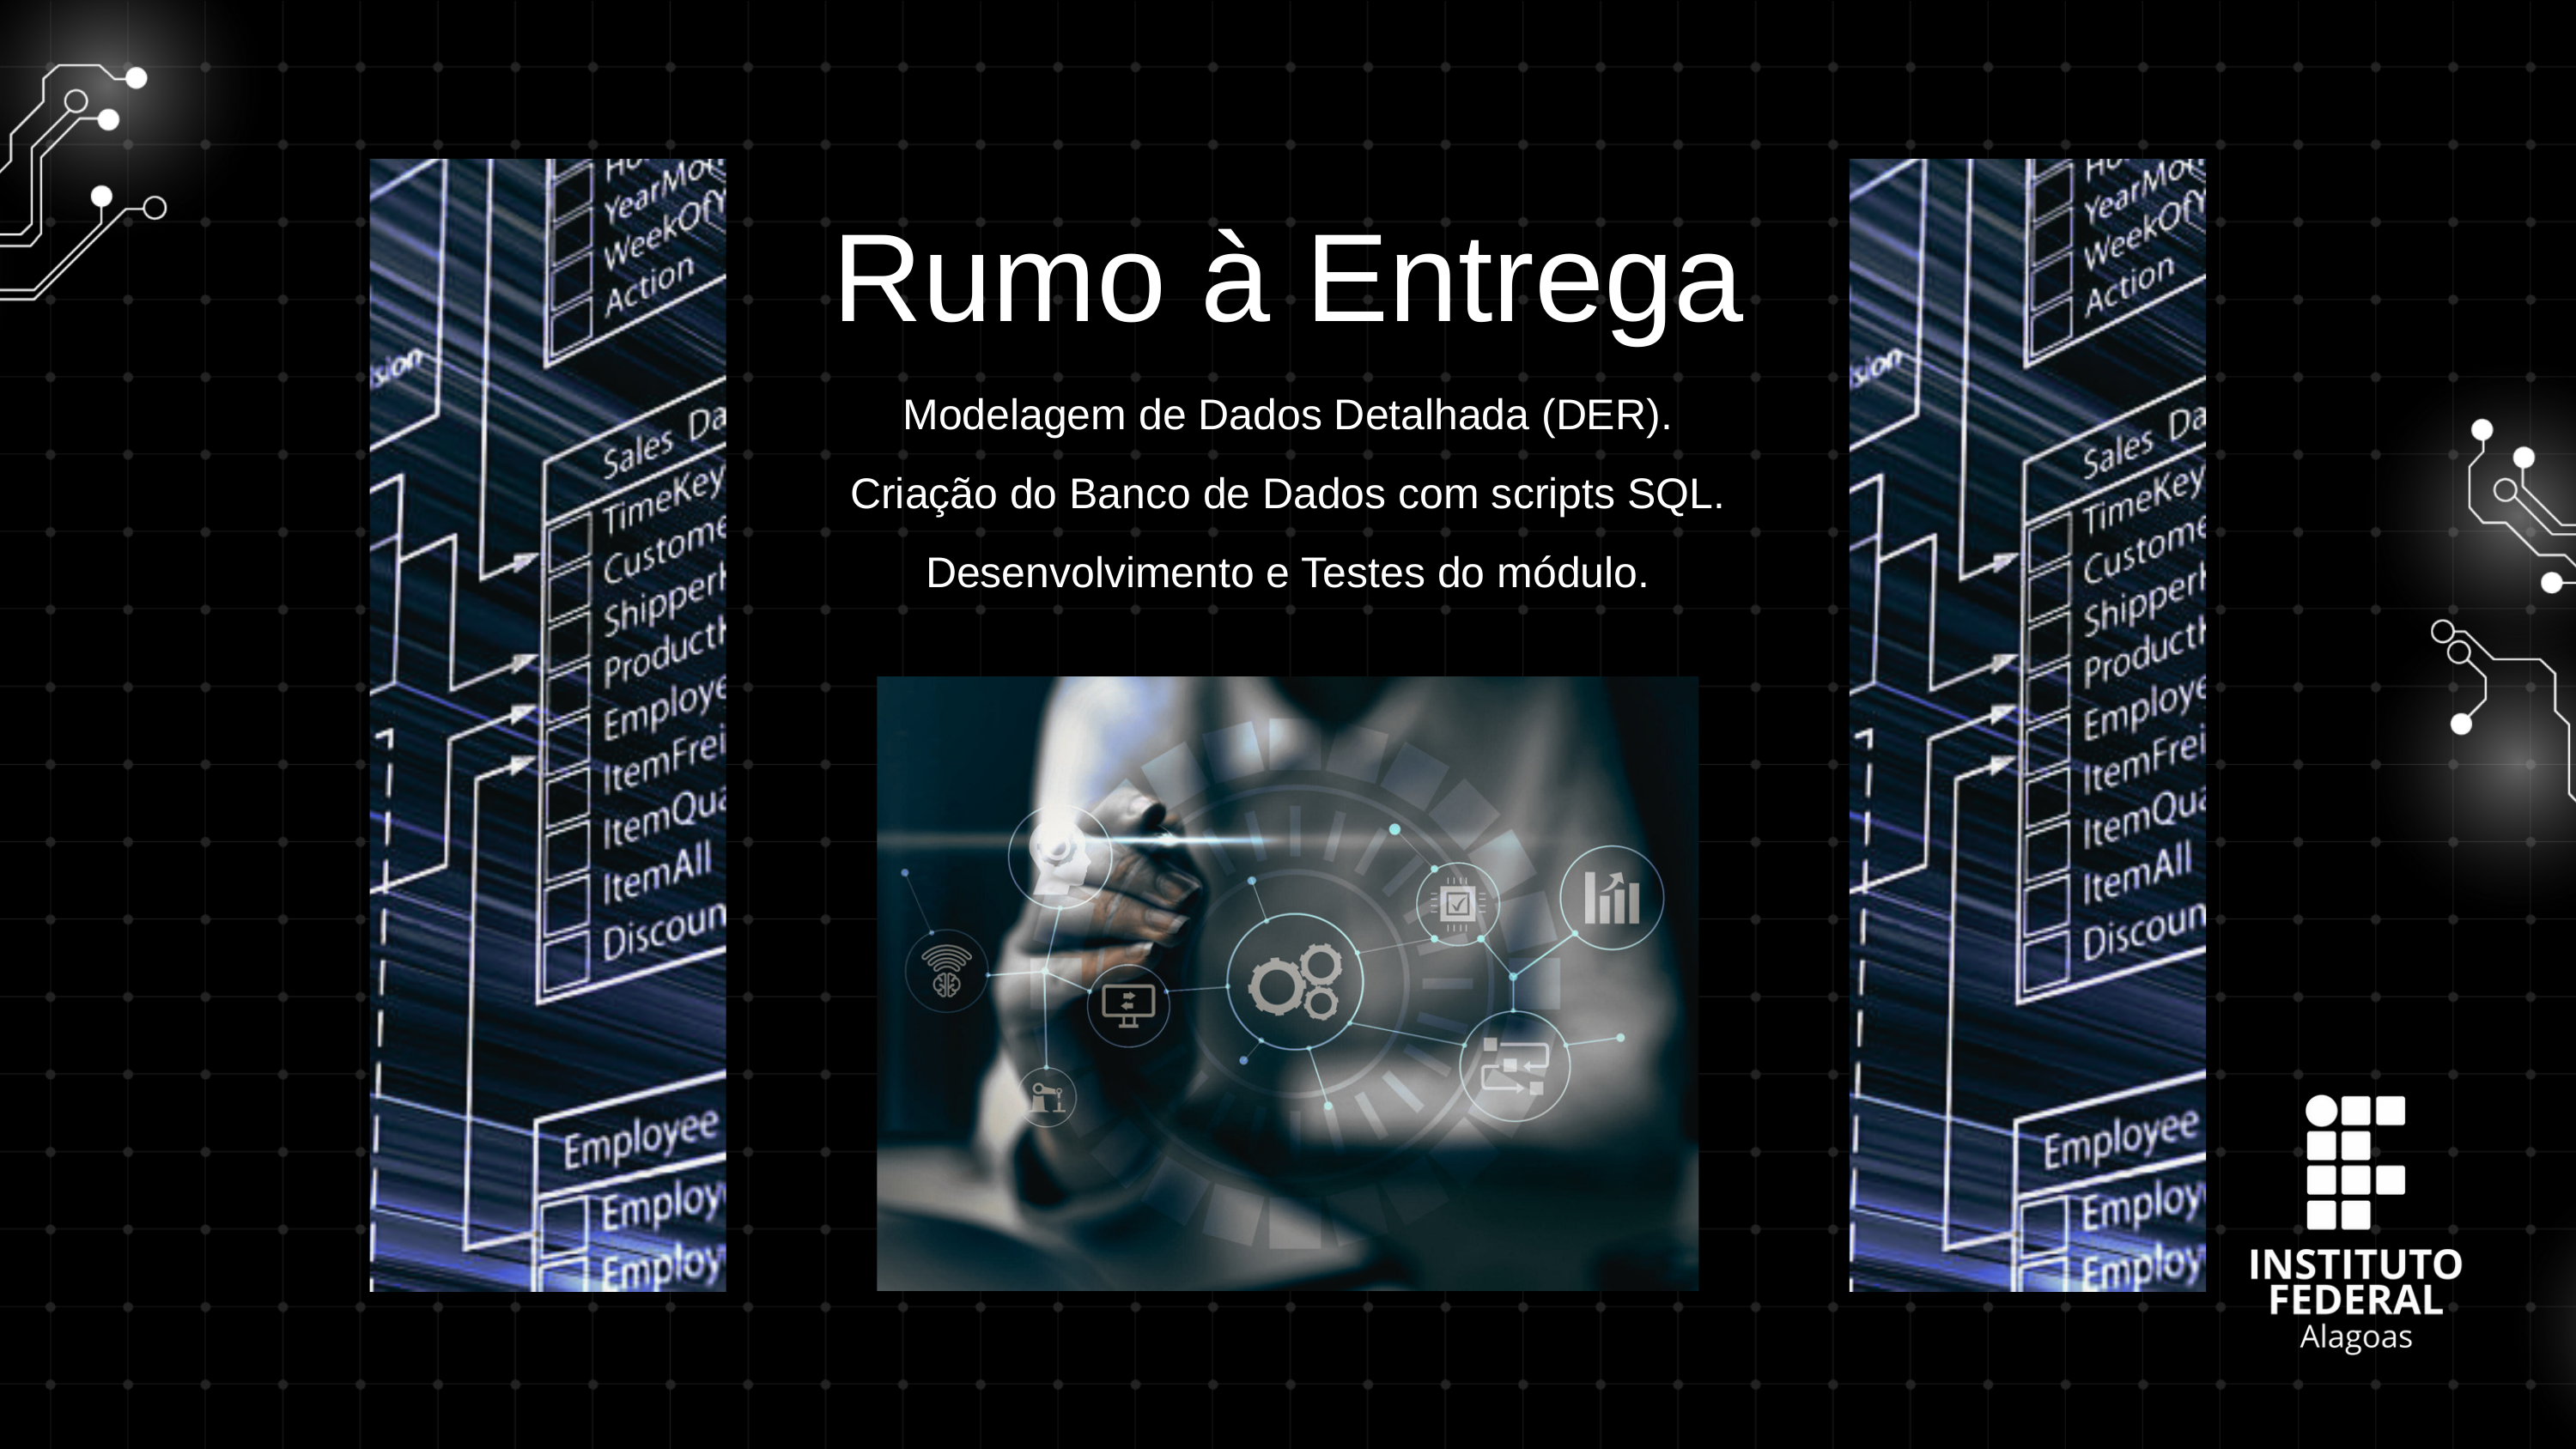

Rumo à Entrega

Modelagem de Dados Detalhada (DER).

Criação do Banco de Dados com scripts SQL.

Desenvolvimento e Testes do módulo.